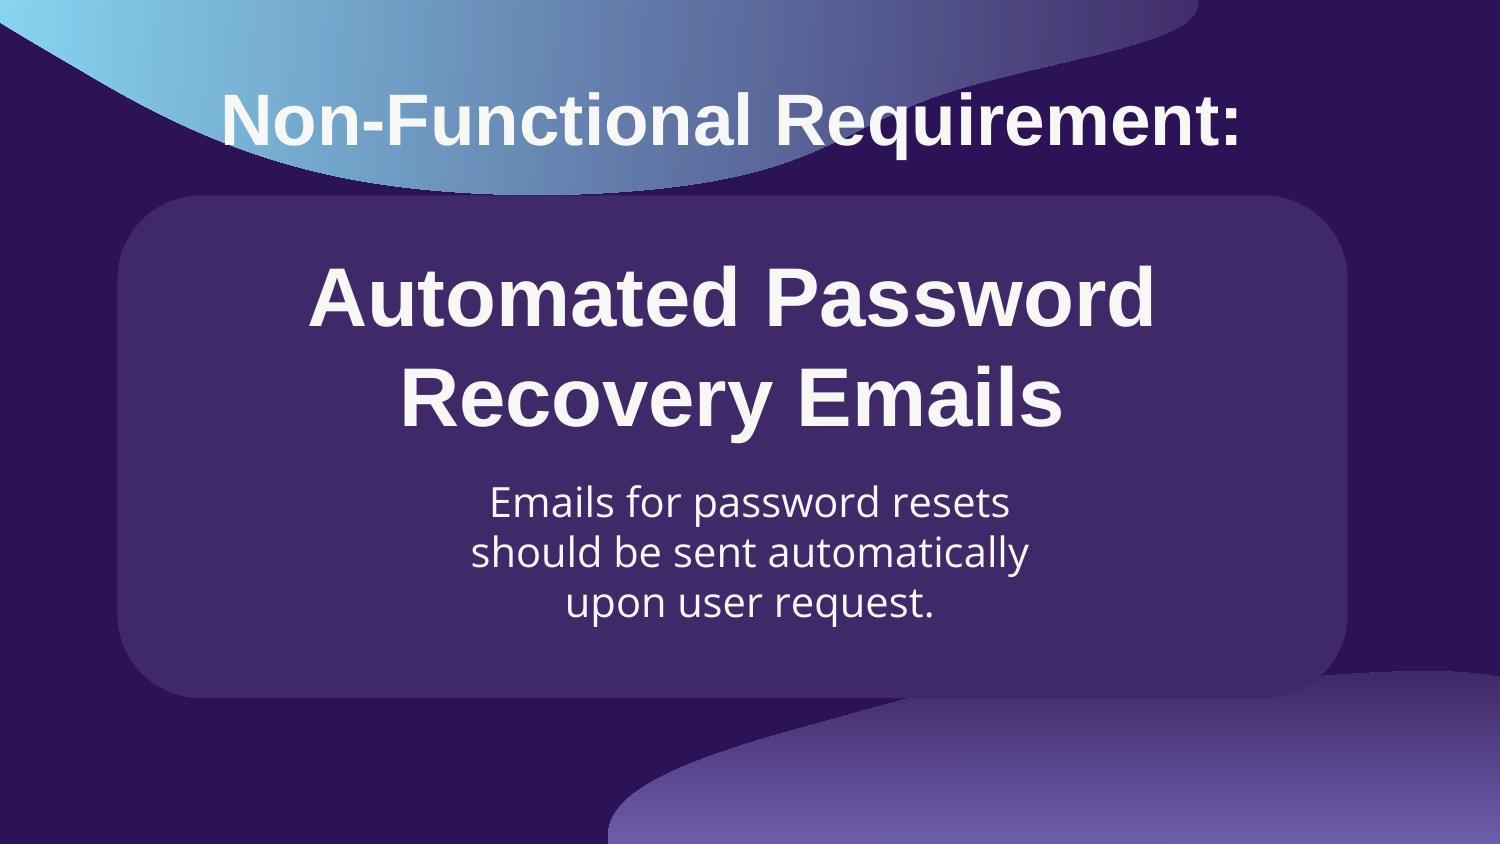

Non-Functional Requirement:

# Automated Password Recovery Emails
Emails for password resets should be sent automatically upon user request.